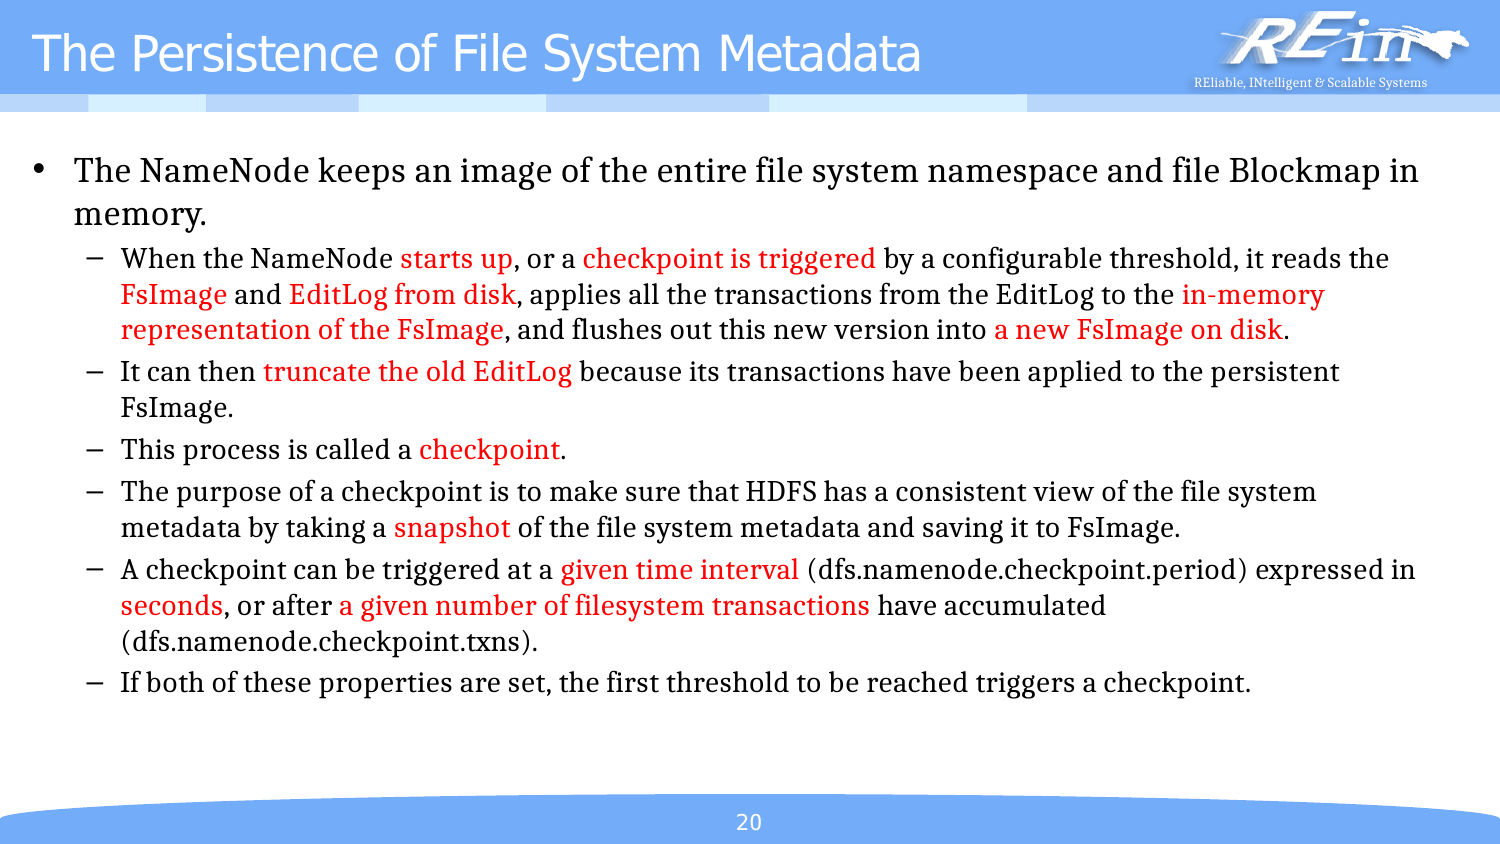

# The Persistence of File System Metadata
The NameNode keeps an image of the entire file system namespace and file Blockmap in memory.
When the NameNode starts up, or a checkpoint is triggered by a configurable threshold, it reads the FsImage and EditLog from disk, applies all the transactions from the EditLog to the in-memory representation of the FsImage, and flushes out this new version into a new FsImage on disk.
It can then truncate the old EditLog because its transactions have been applied to the persistent FsImage.
This process is called a checkpoint.
The purpose of a checkpoint is to make sure that HDFS has a consistent view of the file system metadata by taking a snapshot of the file system metadata and saving it to FsImage.
A checkpoint can be triggered at a given time interval (dfs.namenode.checkpoint.period) expressed in seconds, or after a given number of filesystem transactions have accumulated (dfs.namenode.checkpoint.txns).
If both of these properties are set, the first threshold to be reached triggers a checkpoint.
20